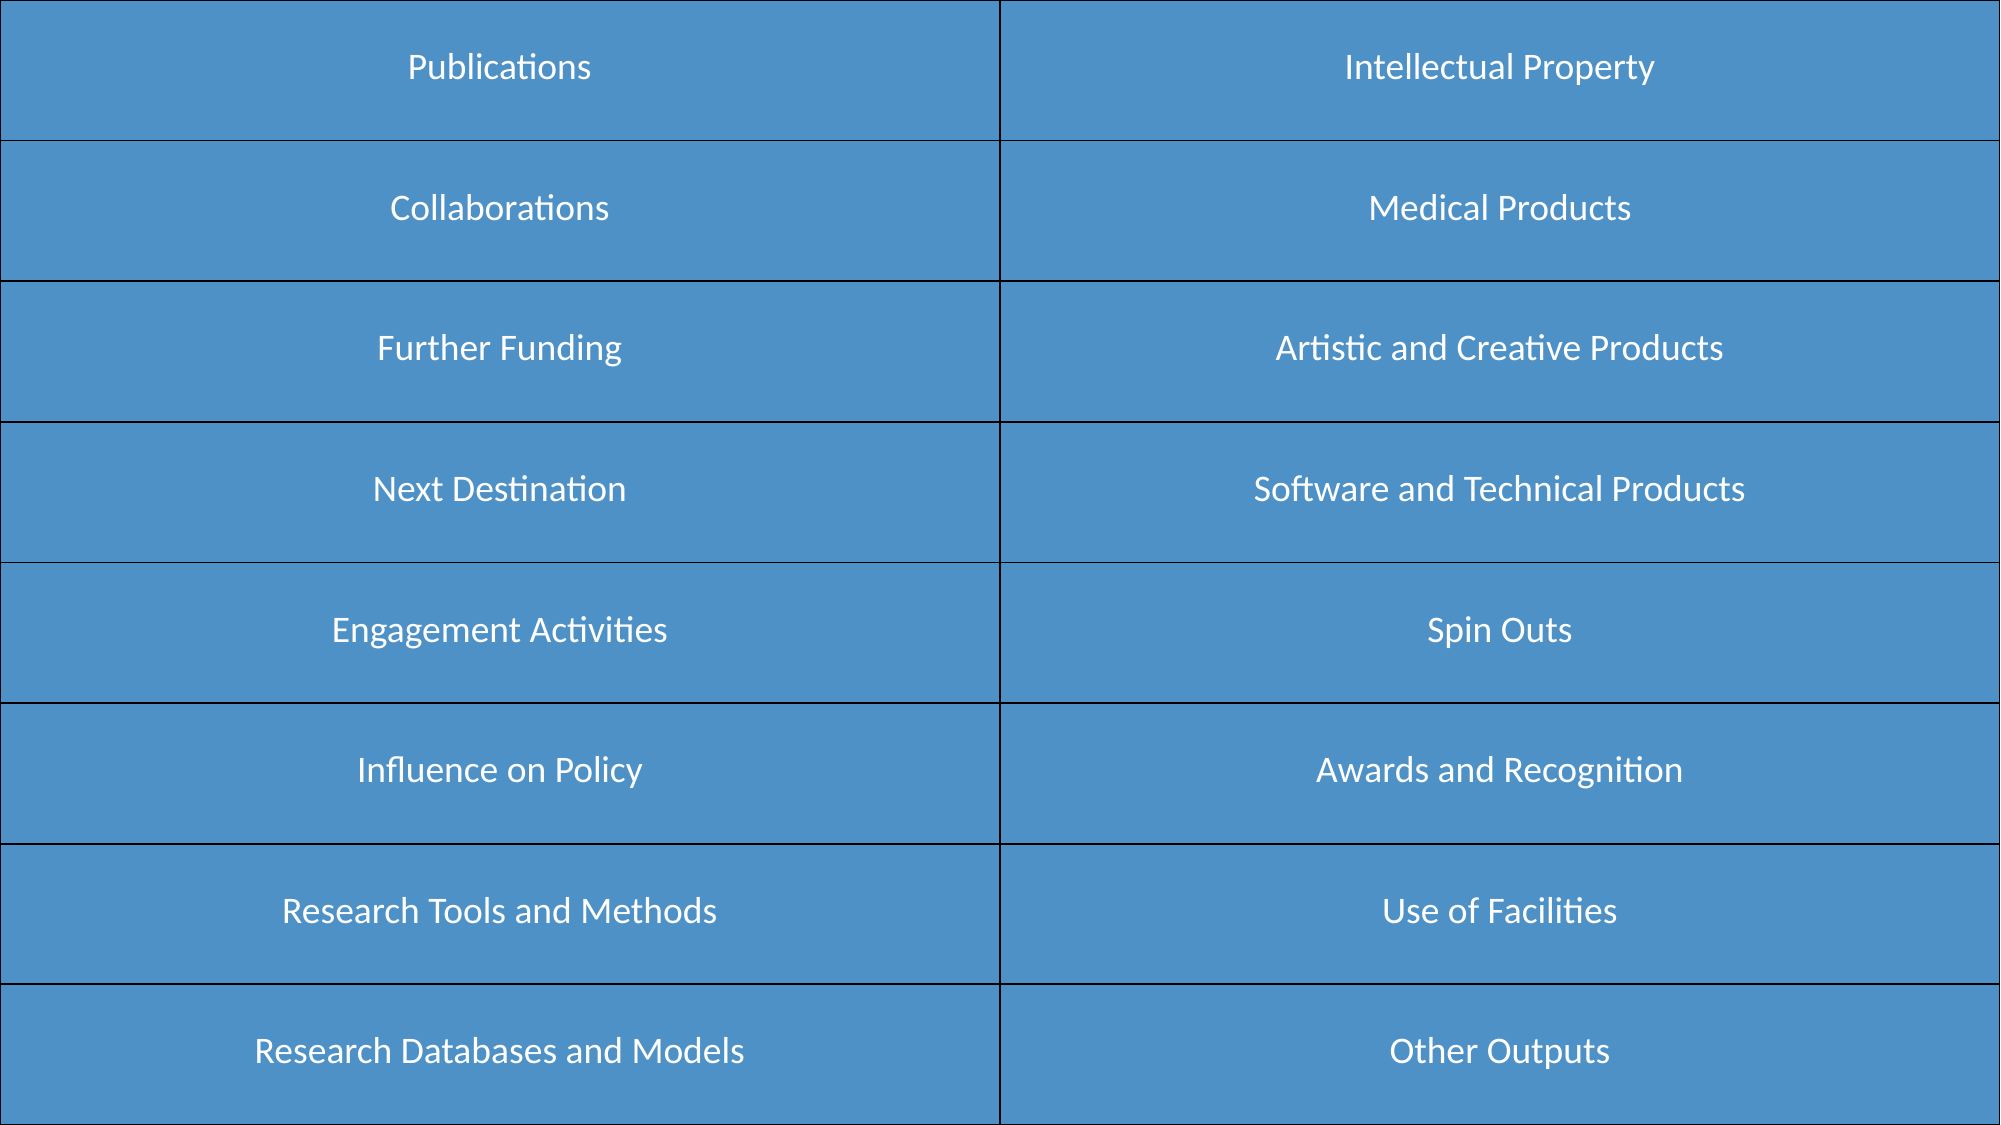

| Publications | Intellectual Property |
| --- | --- |
| Collaborations | Medical Products |
| Further Funding | Artistic and Creative Products |
| Next Destination | Software and Technical Products |
| Engagement Activities | Spin Outs |
| Influence on Policy | Awards and Recognition |
| Research Tools and Methods | Use of Facilities |
| Research Databases and Models | Other Outputs |